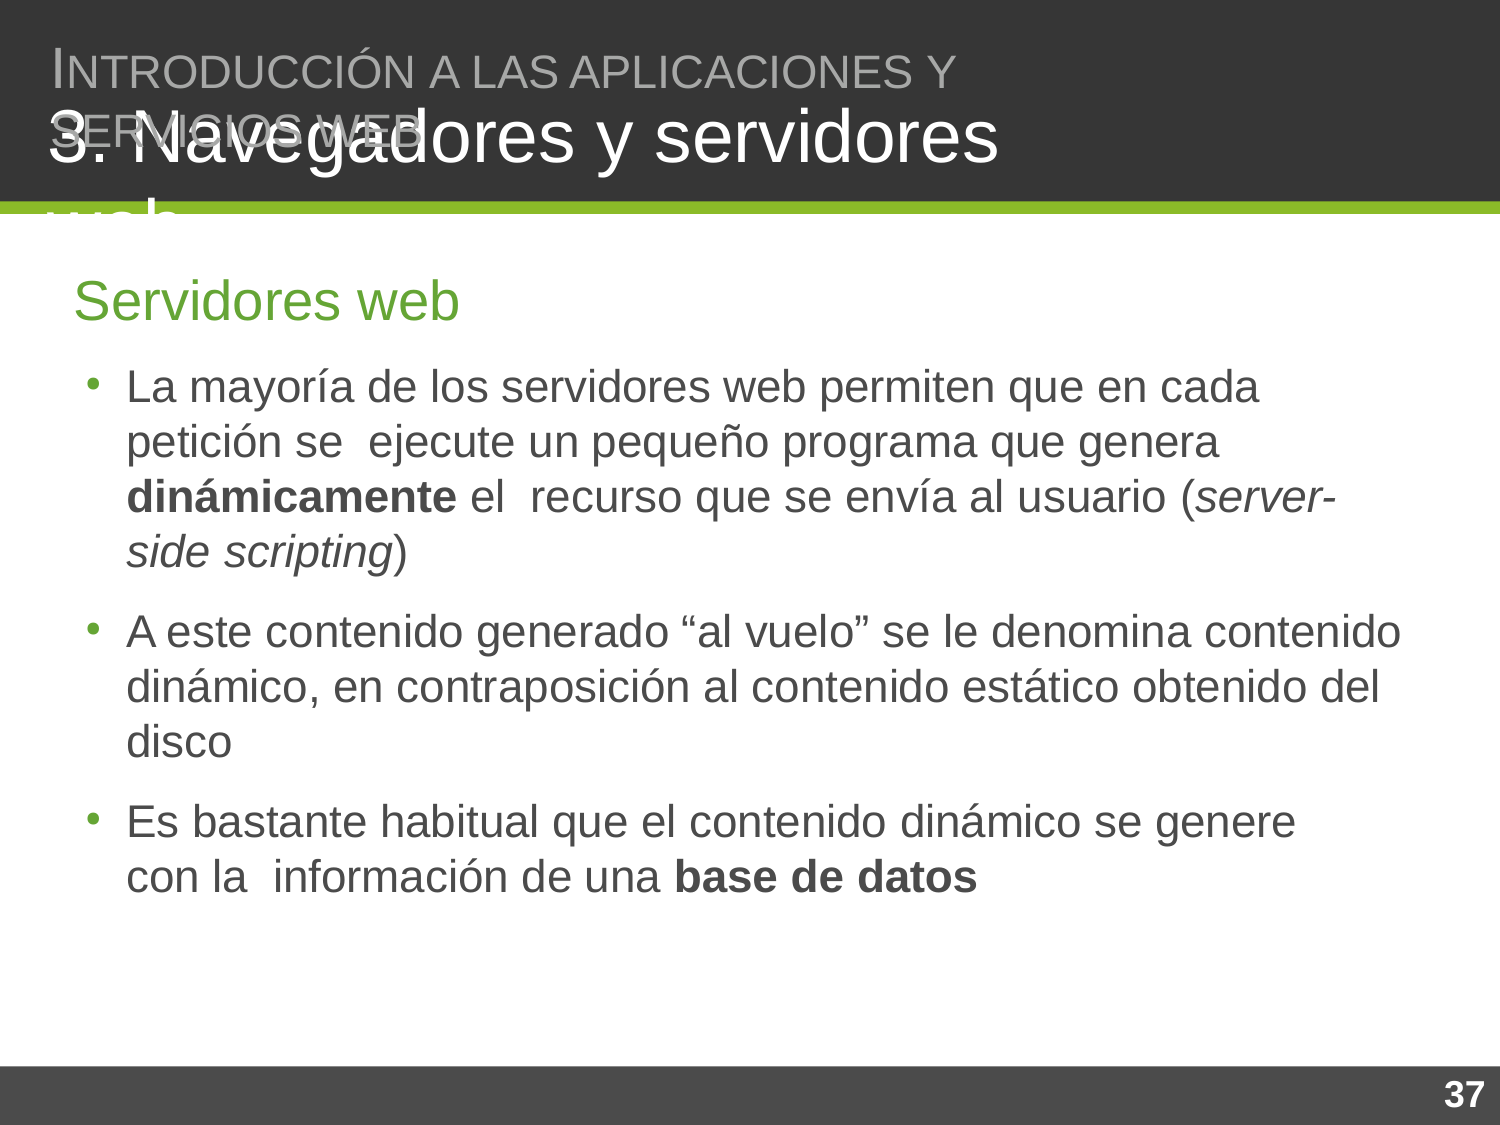

# INTRODUCCIÓN A LAS APLICACIONES Y SERVICIOS WEB
3. Navegadores y servidores web
Servidores web
La mayoría de los servidores web permiten que en cada petición se  ejecute un pequeño programa que genera dinámicamente el  recurso que se envía al usuario (server-side scripting)
A este contenido generado “al vuelo” se le denomina contenido  dinámico, en contraposición al contenido estático obtenido del disco
Es bastante habitual que el contenido dinámico se genere con la  información de una base de datos
37